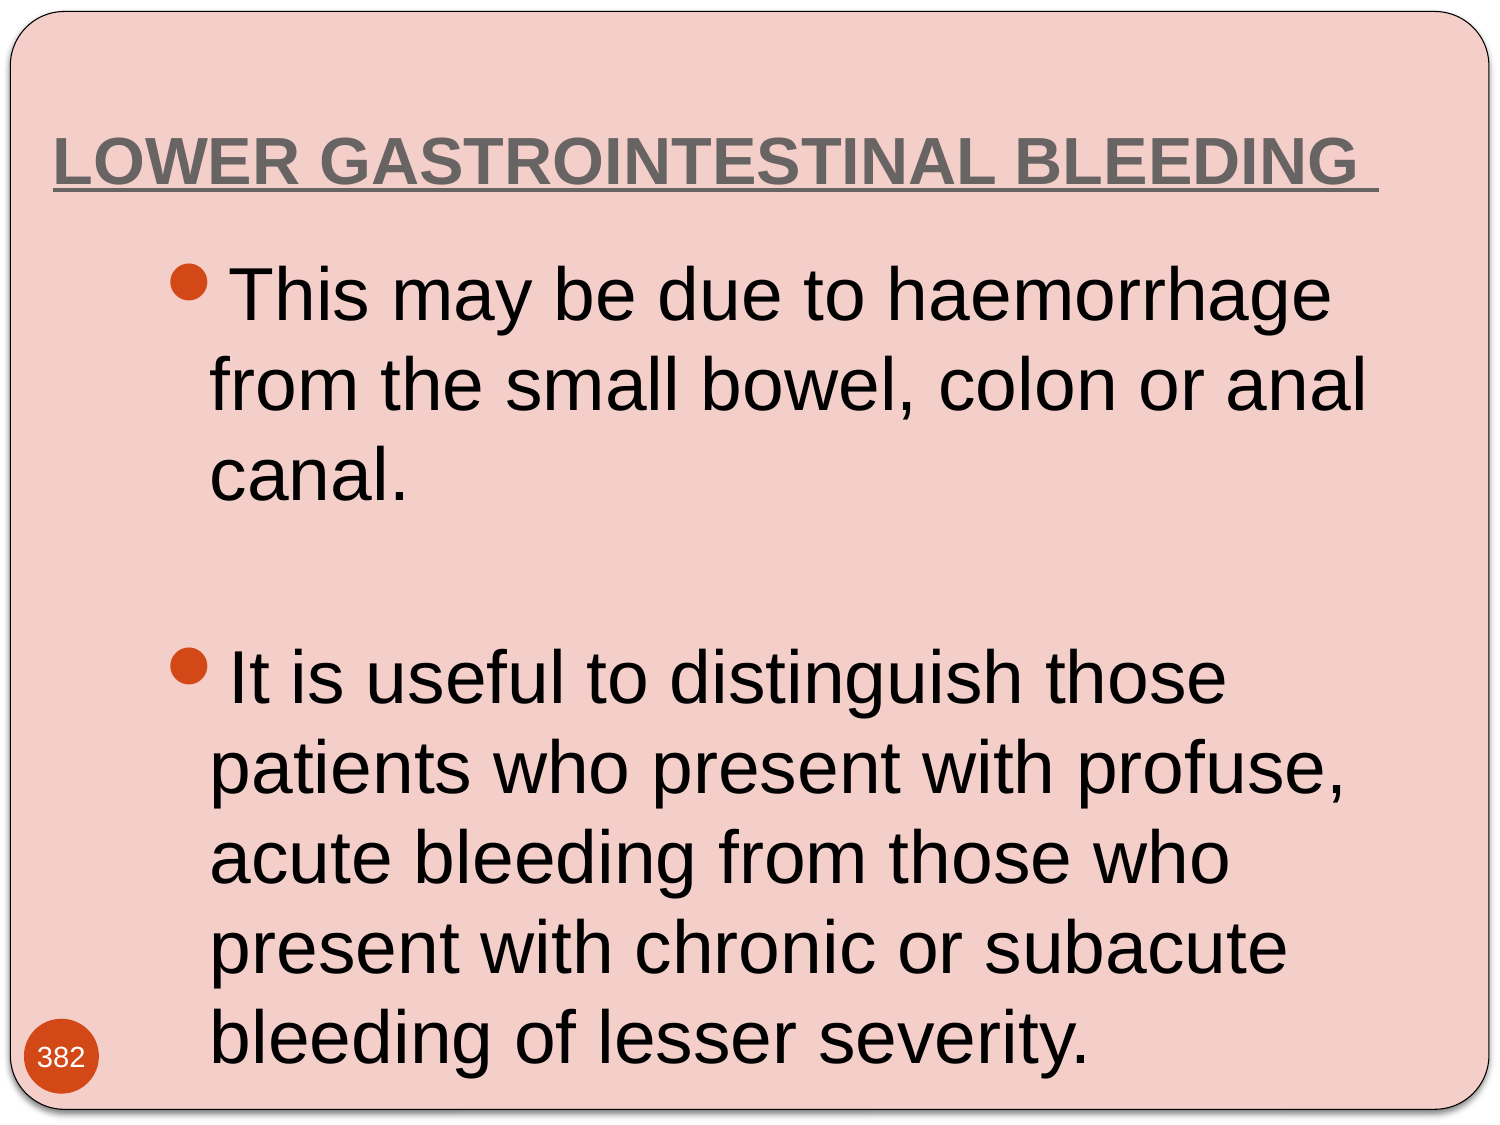

# LOWER GASTROINTESTINAL BLEEDING
This may be due to haemorrhage from the small bowel, colon or anal canal.

It is useful to distinguish those patients who present with profuse, acute bleeding from those who present with chronic or subacute bleeding of lesser severity.
382